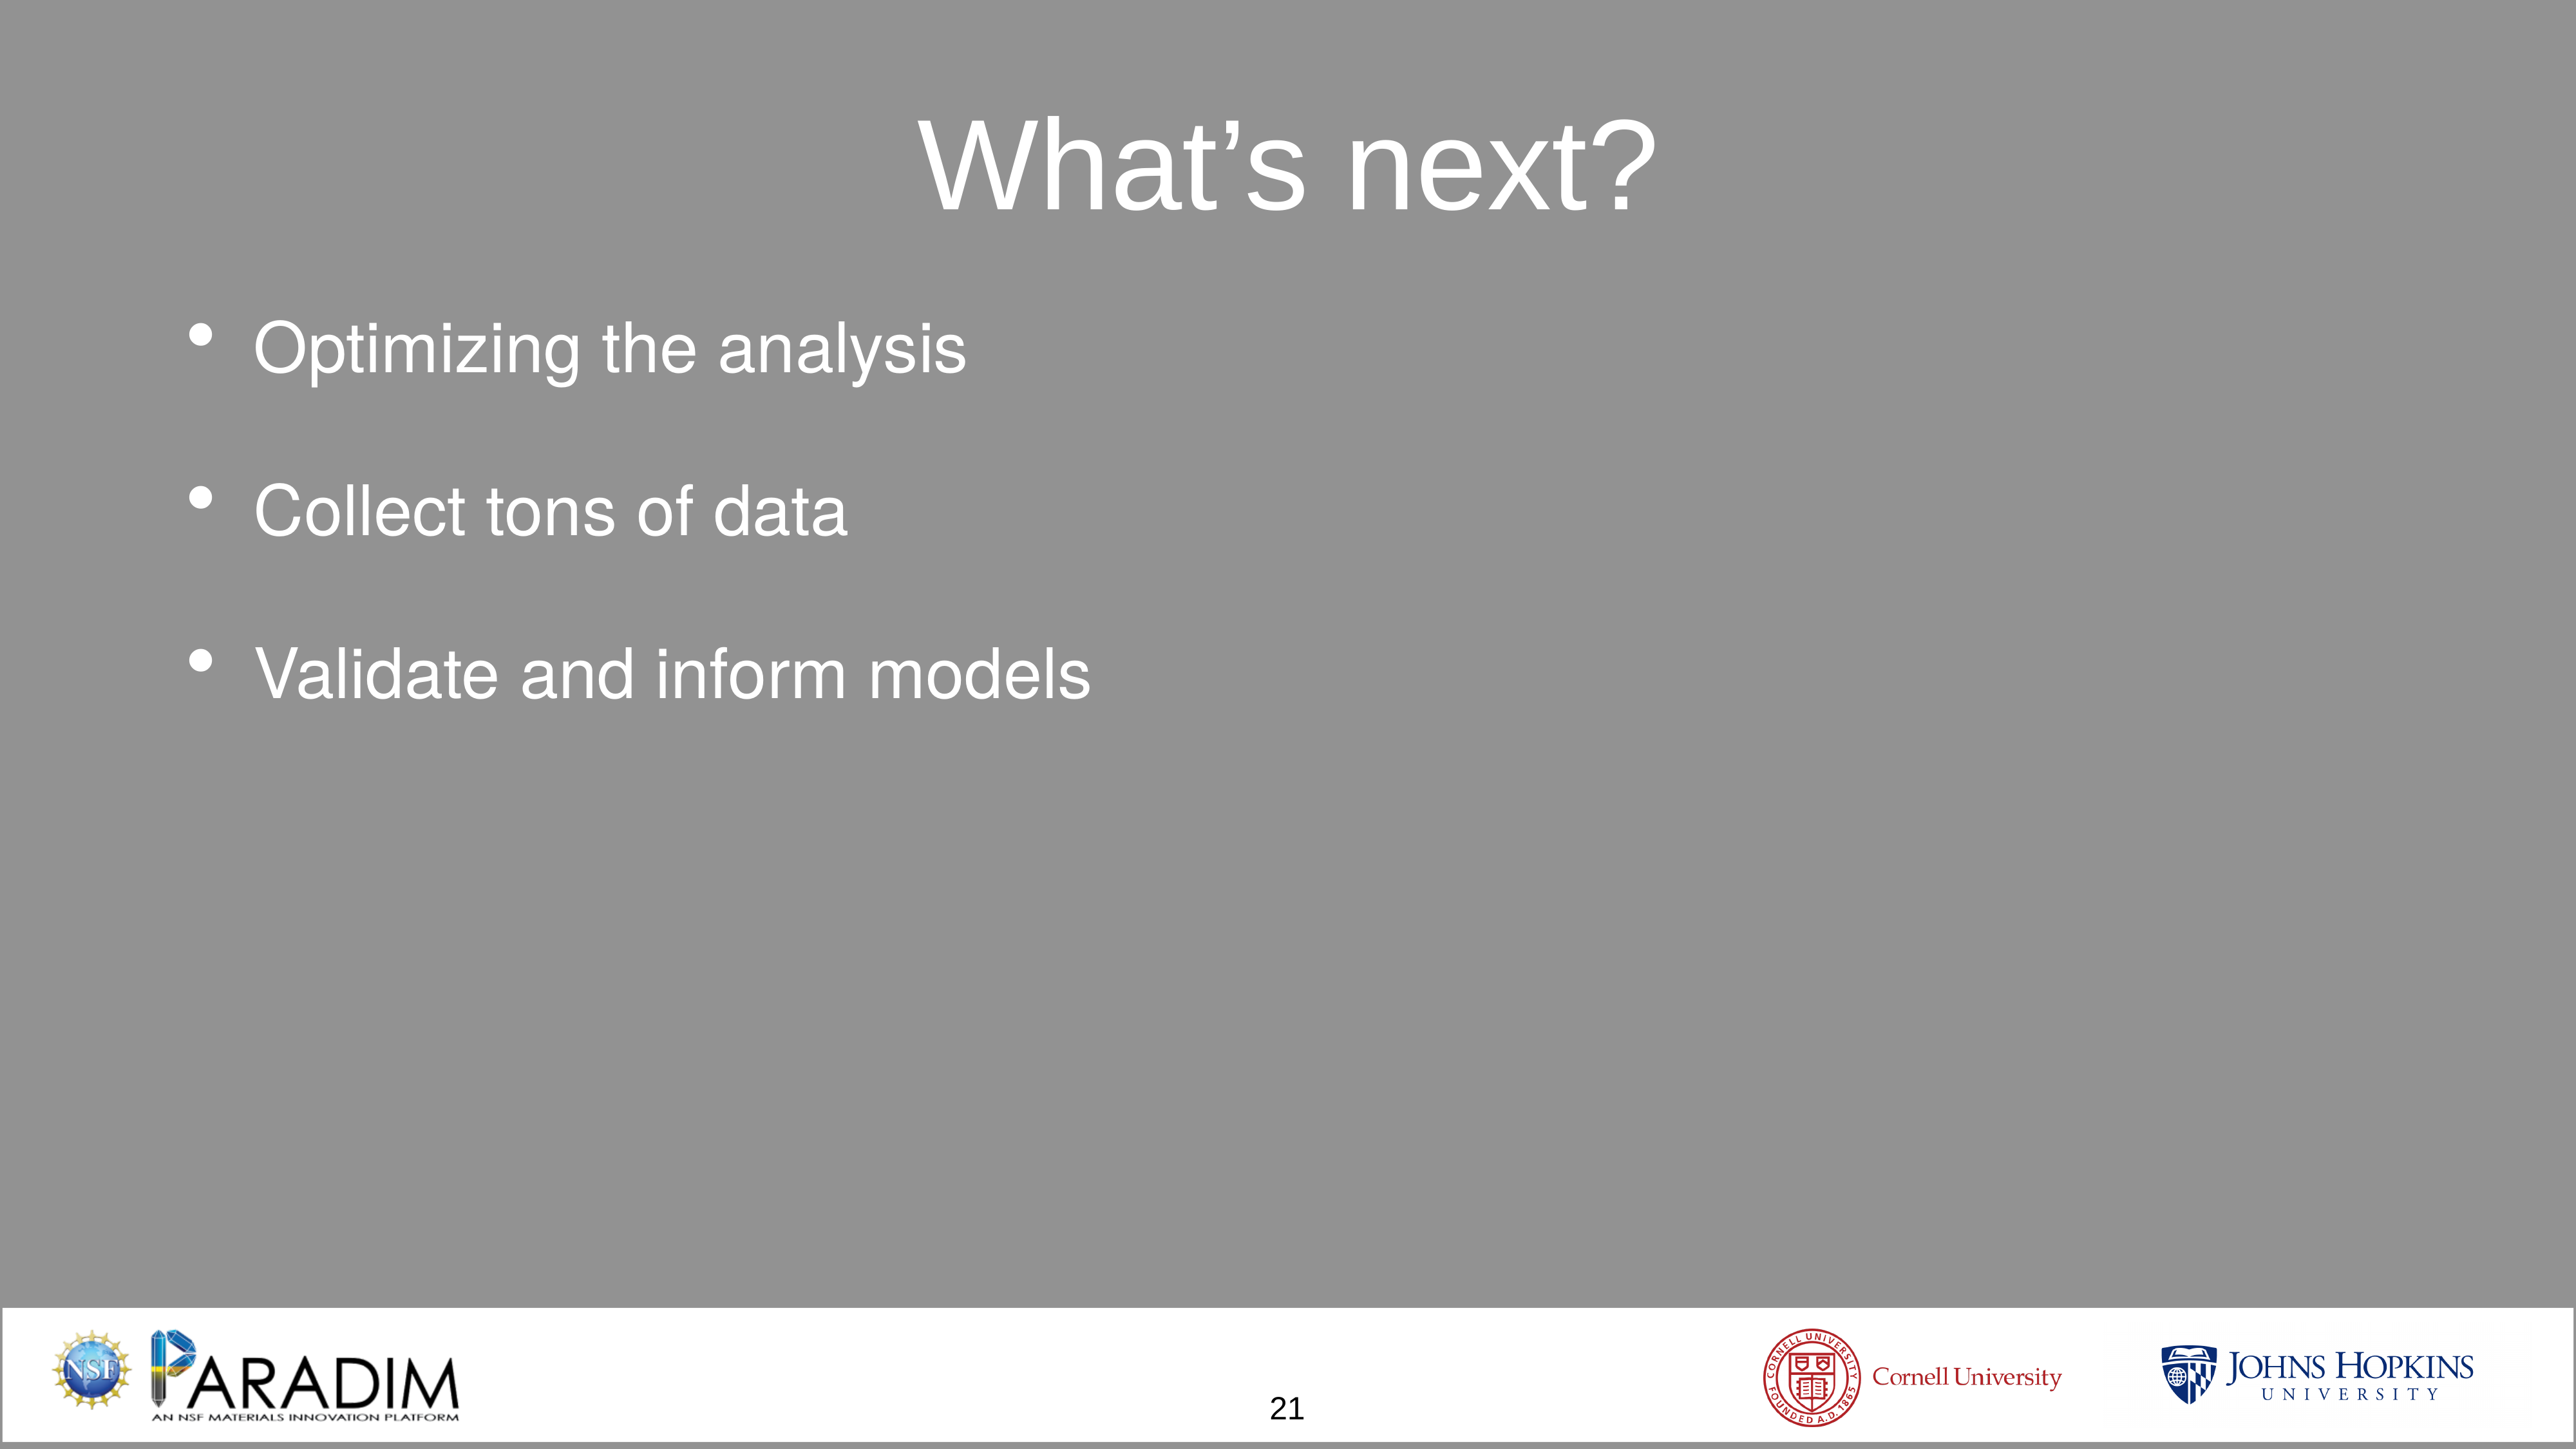

What’s next?
Optimizing the analysis
Collect tons of data
Validate and inform models
21